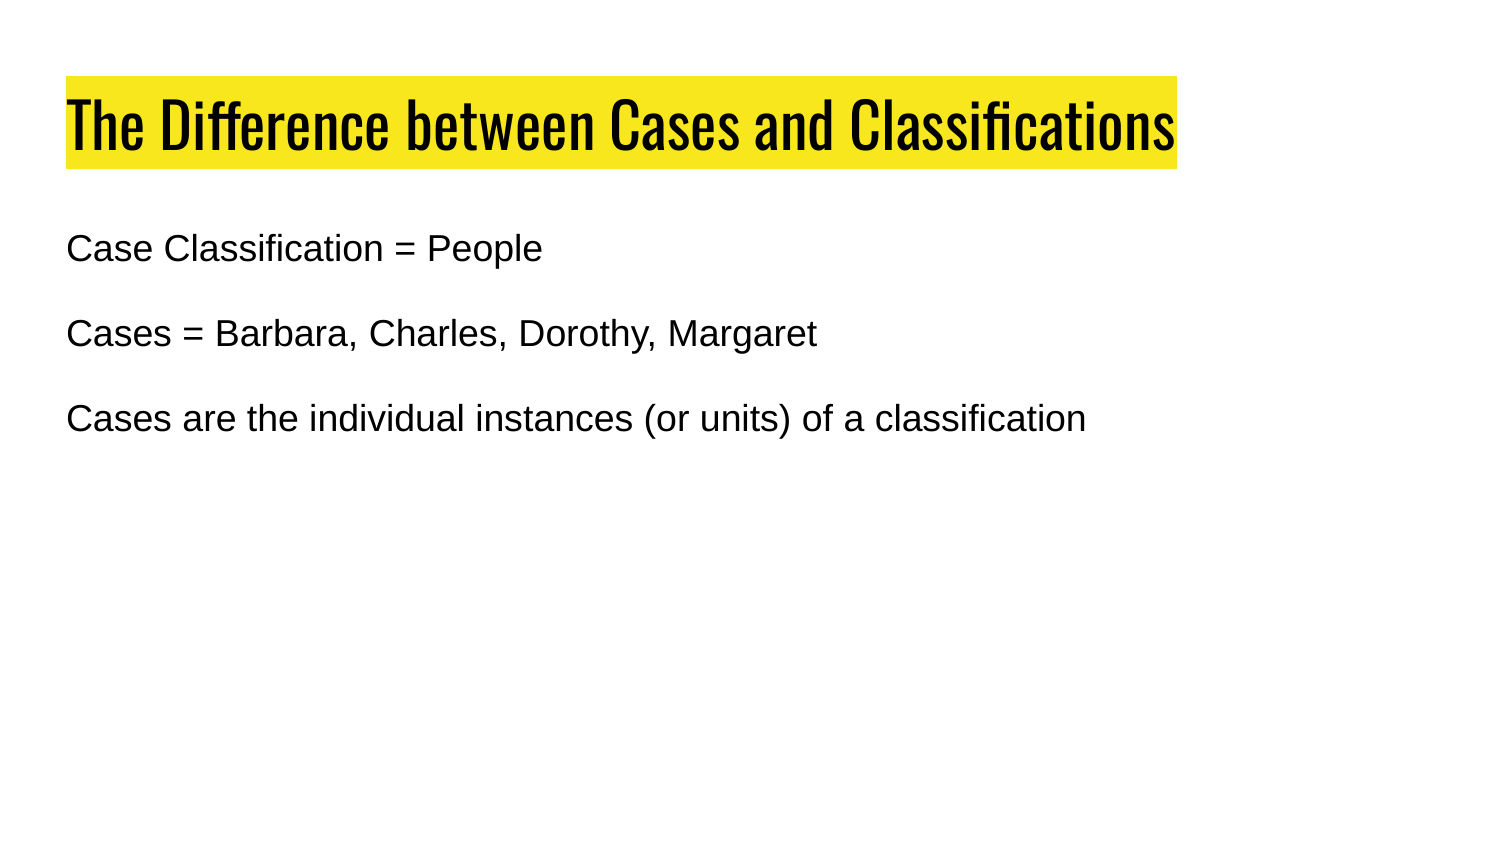

# The Difference between Cases and Classifications
Case Classification = People
Cases = Barbara, Charles, Dorothy, Margaret
Cases are the individual instances (or units) of a classification